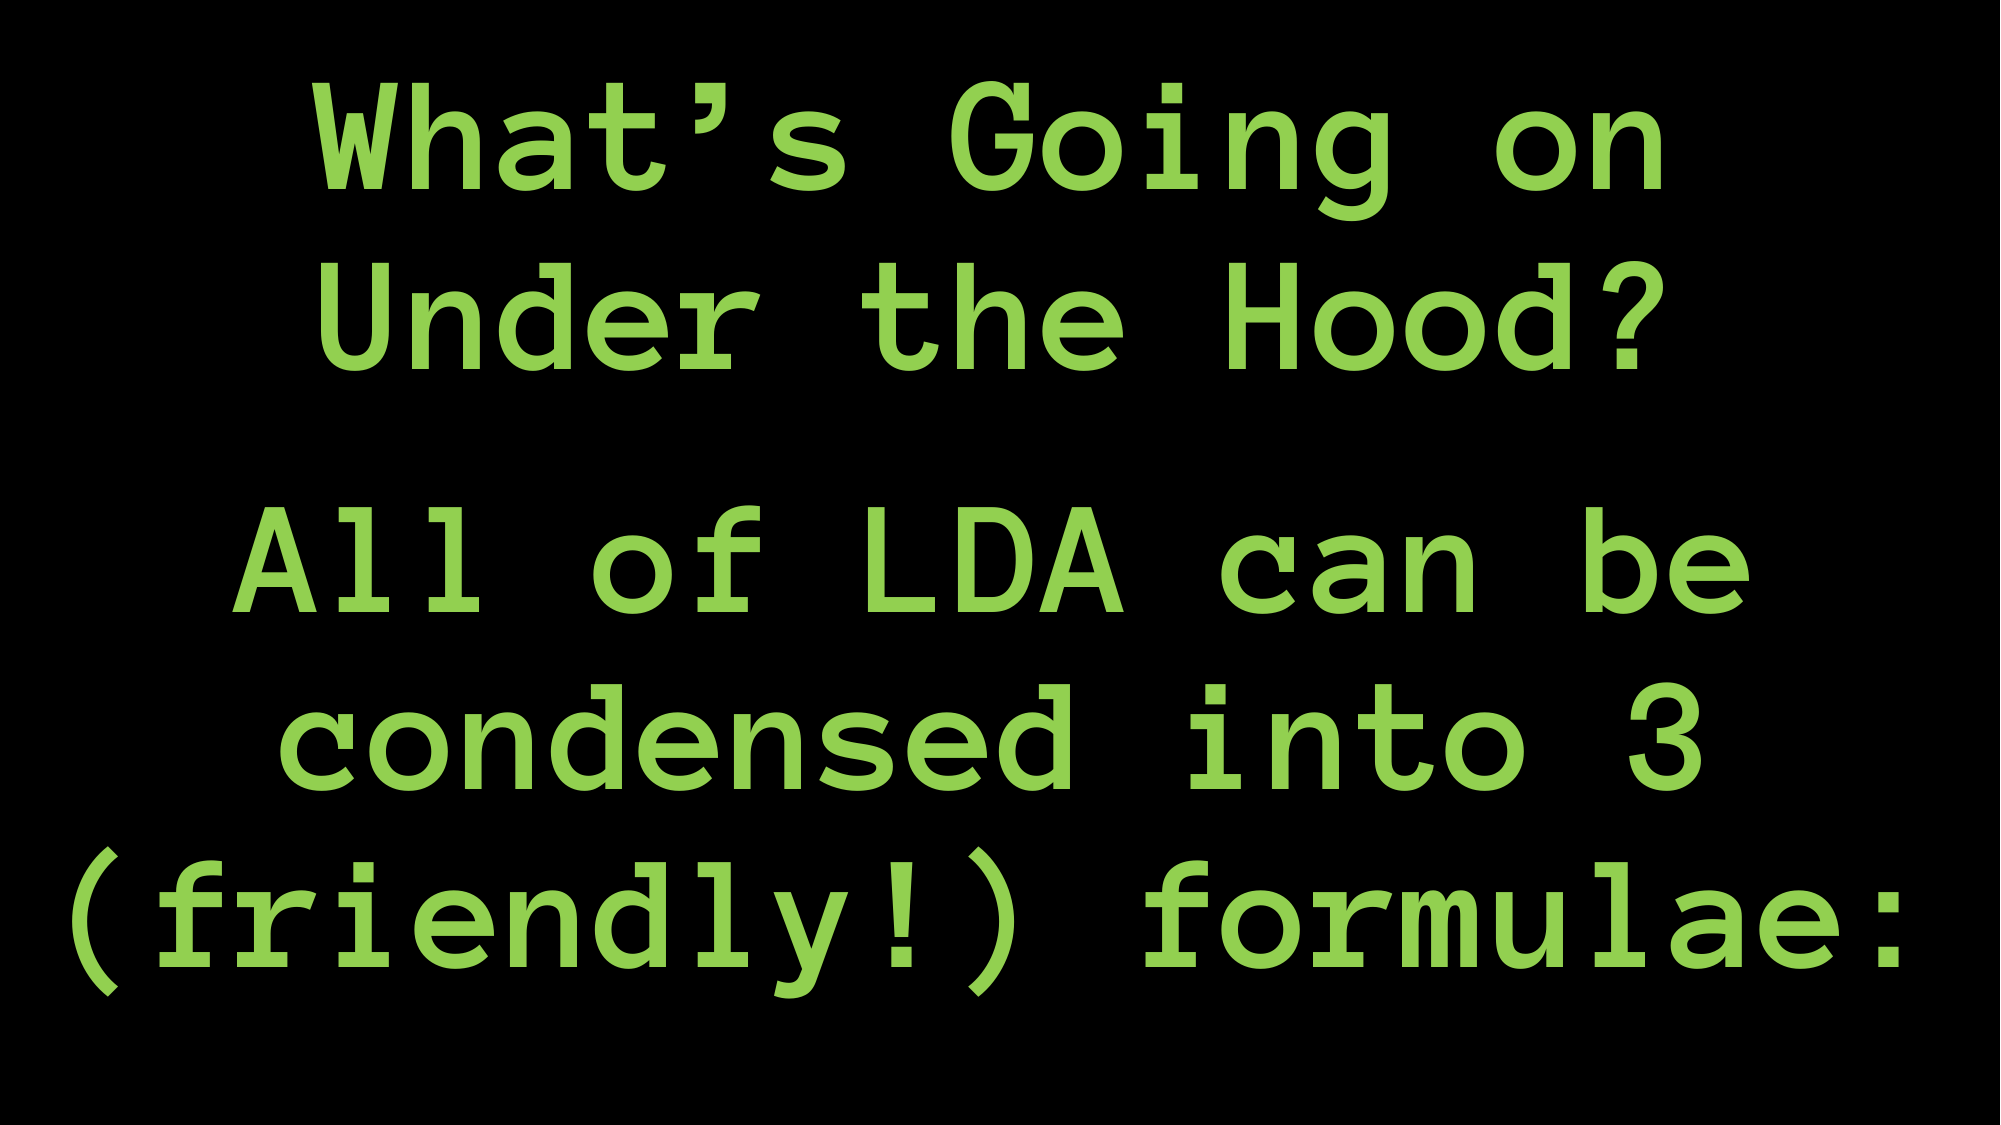

# What’s Going on Under the Hood?
All of LDA can be condensed into 3 (friendly!) formulae: